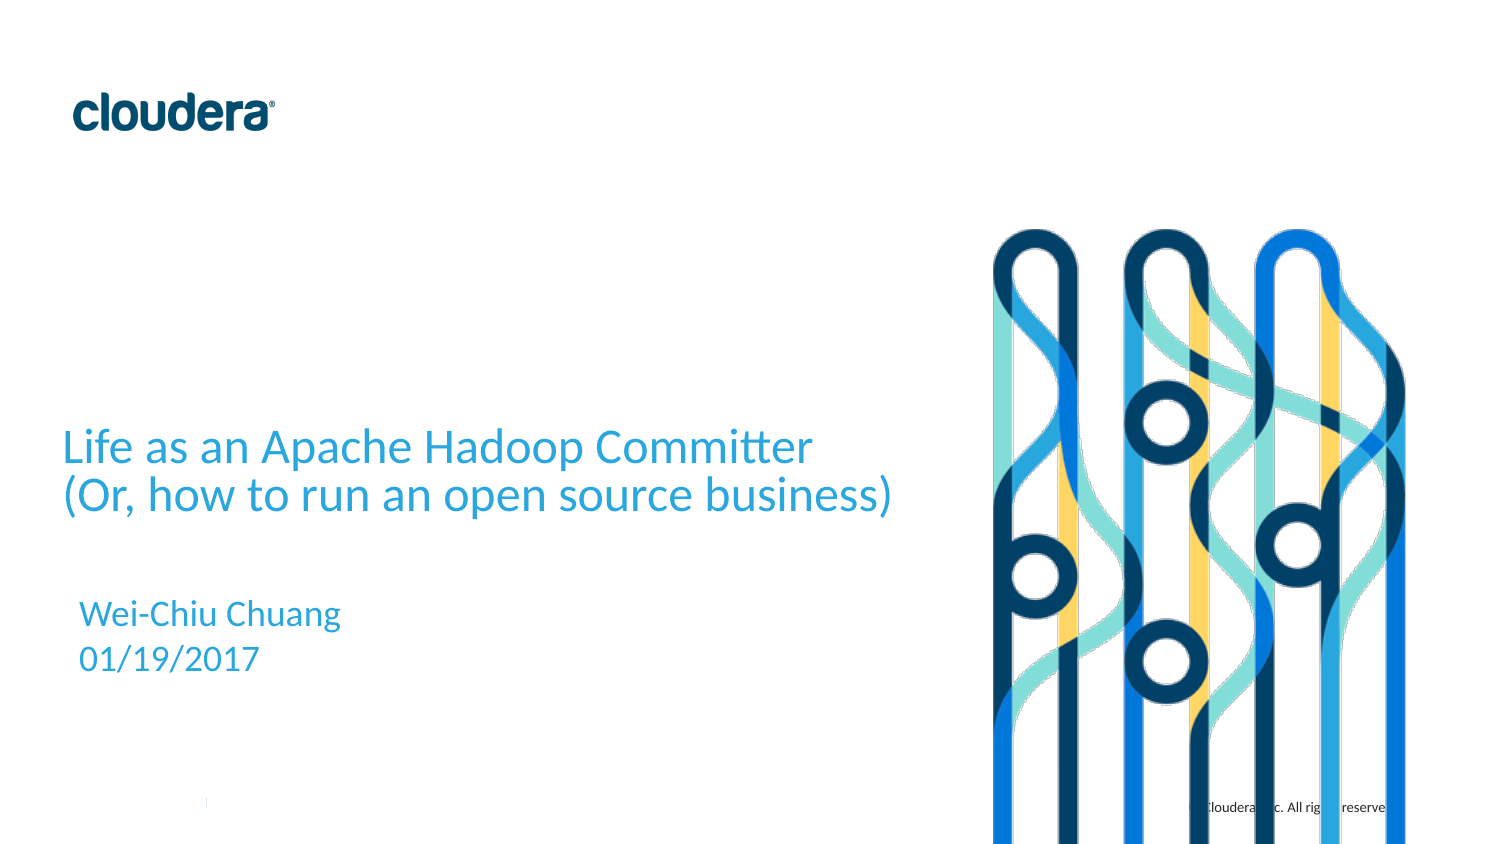

# Life as an Apache Hadoop Committer
(Or, how to run an open source business)
Wei-Chiu Chuang
01/19/2017
1